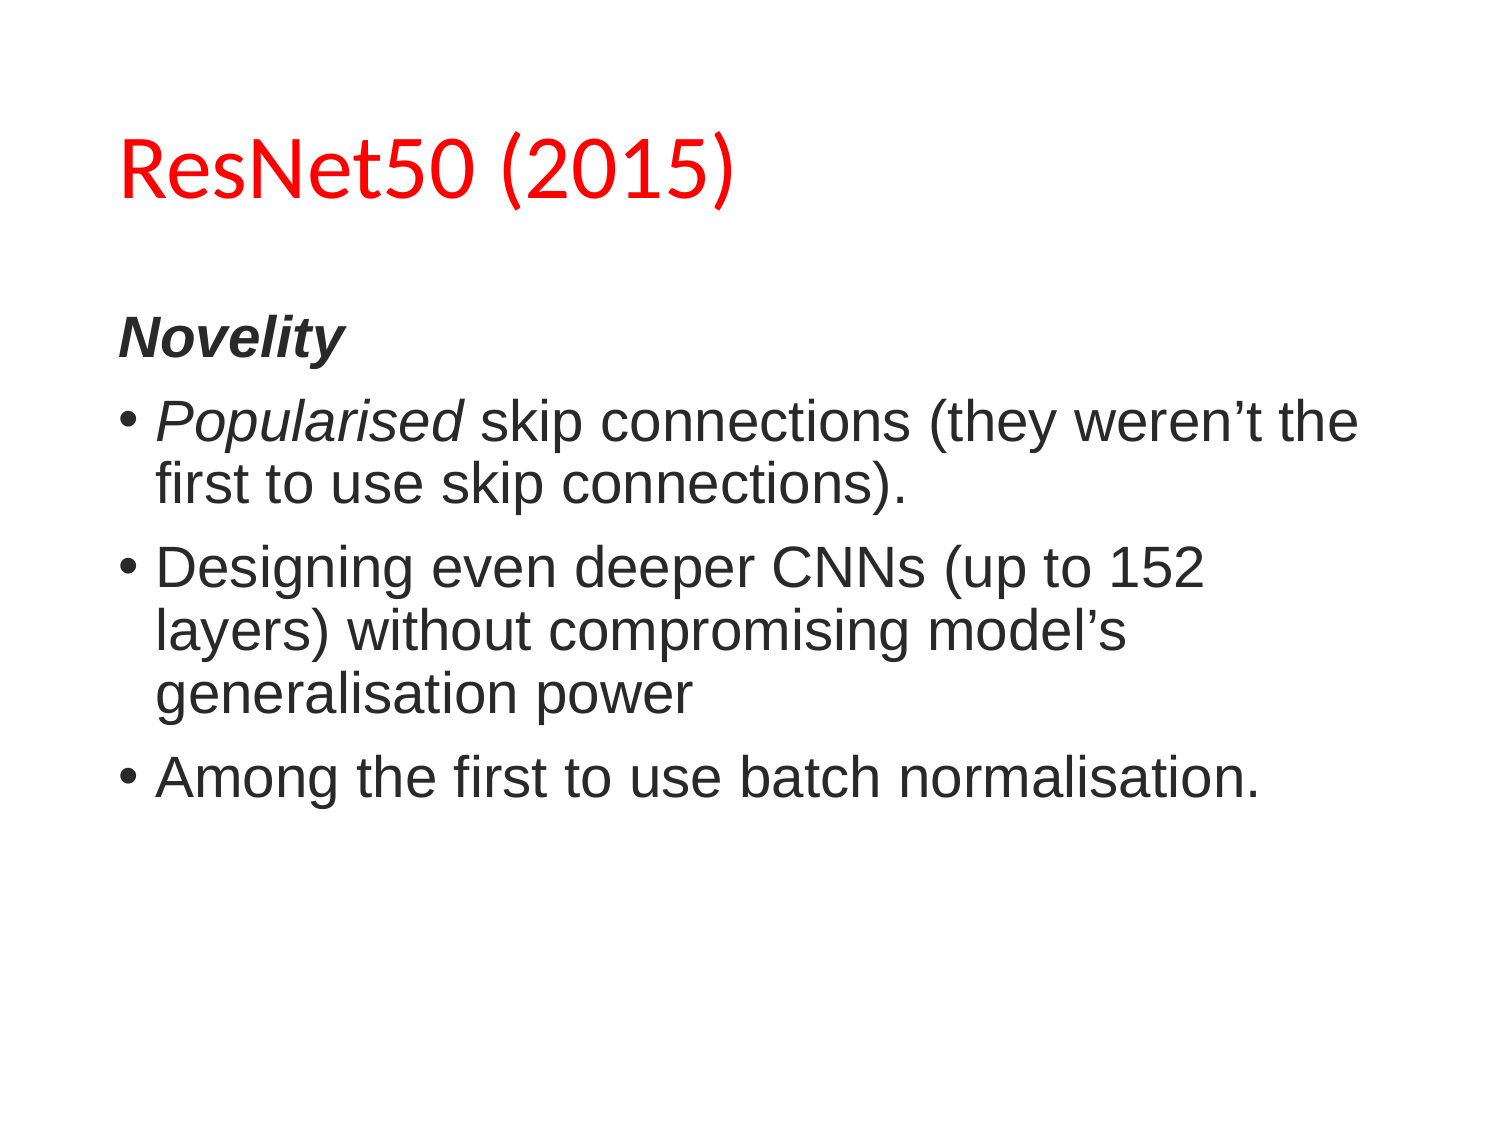

# ResNet50 (2015)
Novelity
Popularised skip connections (they weren’t the first to use skip connections).
Designing even deeper CNNs (up to 152 layers) without compromising model’s generalisation power
Among the first to use batch normalisation.